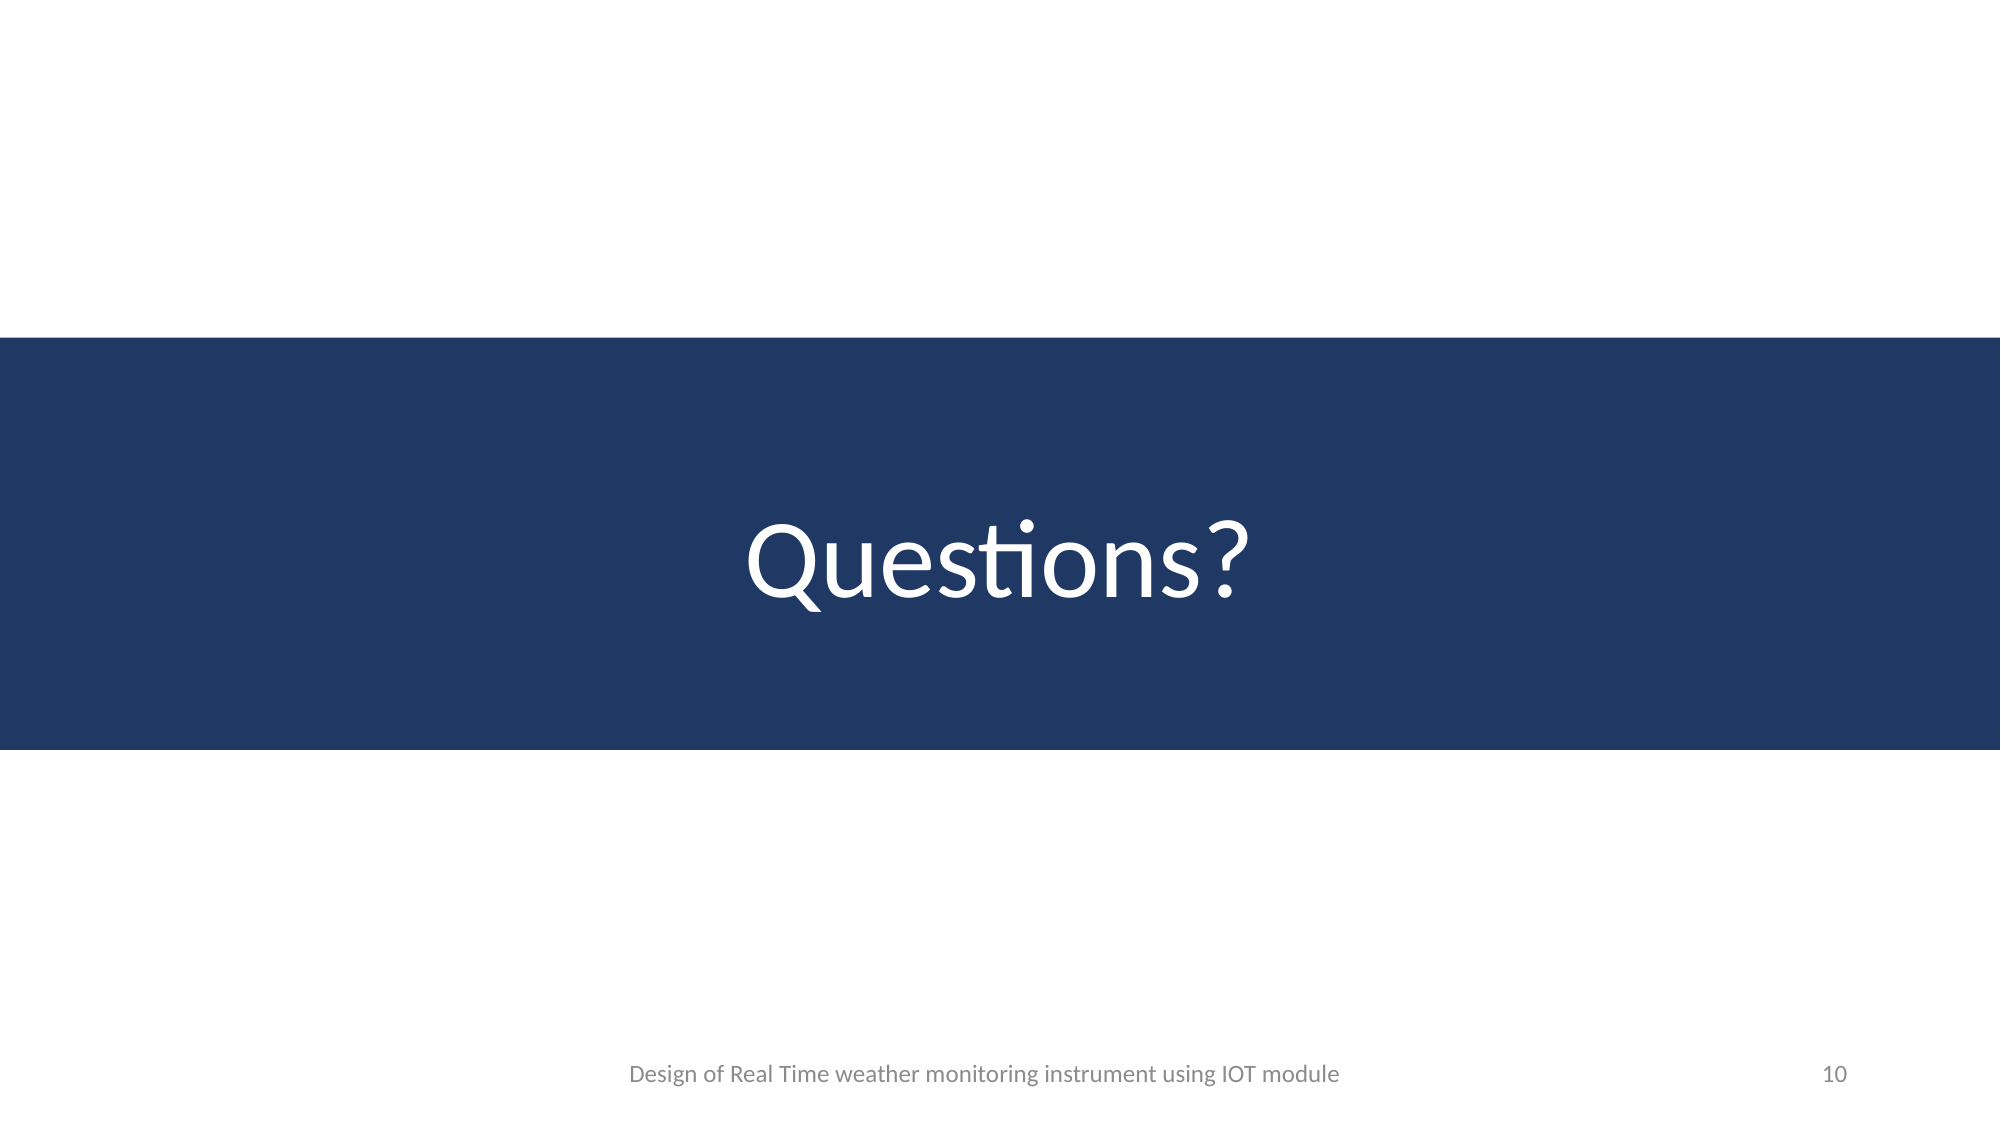

Questions?
Design of Real Time weather monitoring instrument using IOT module
10